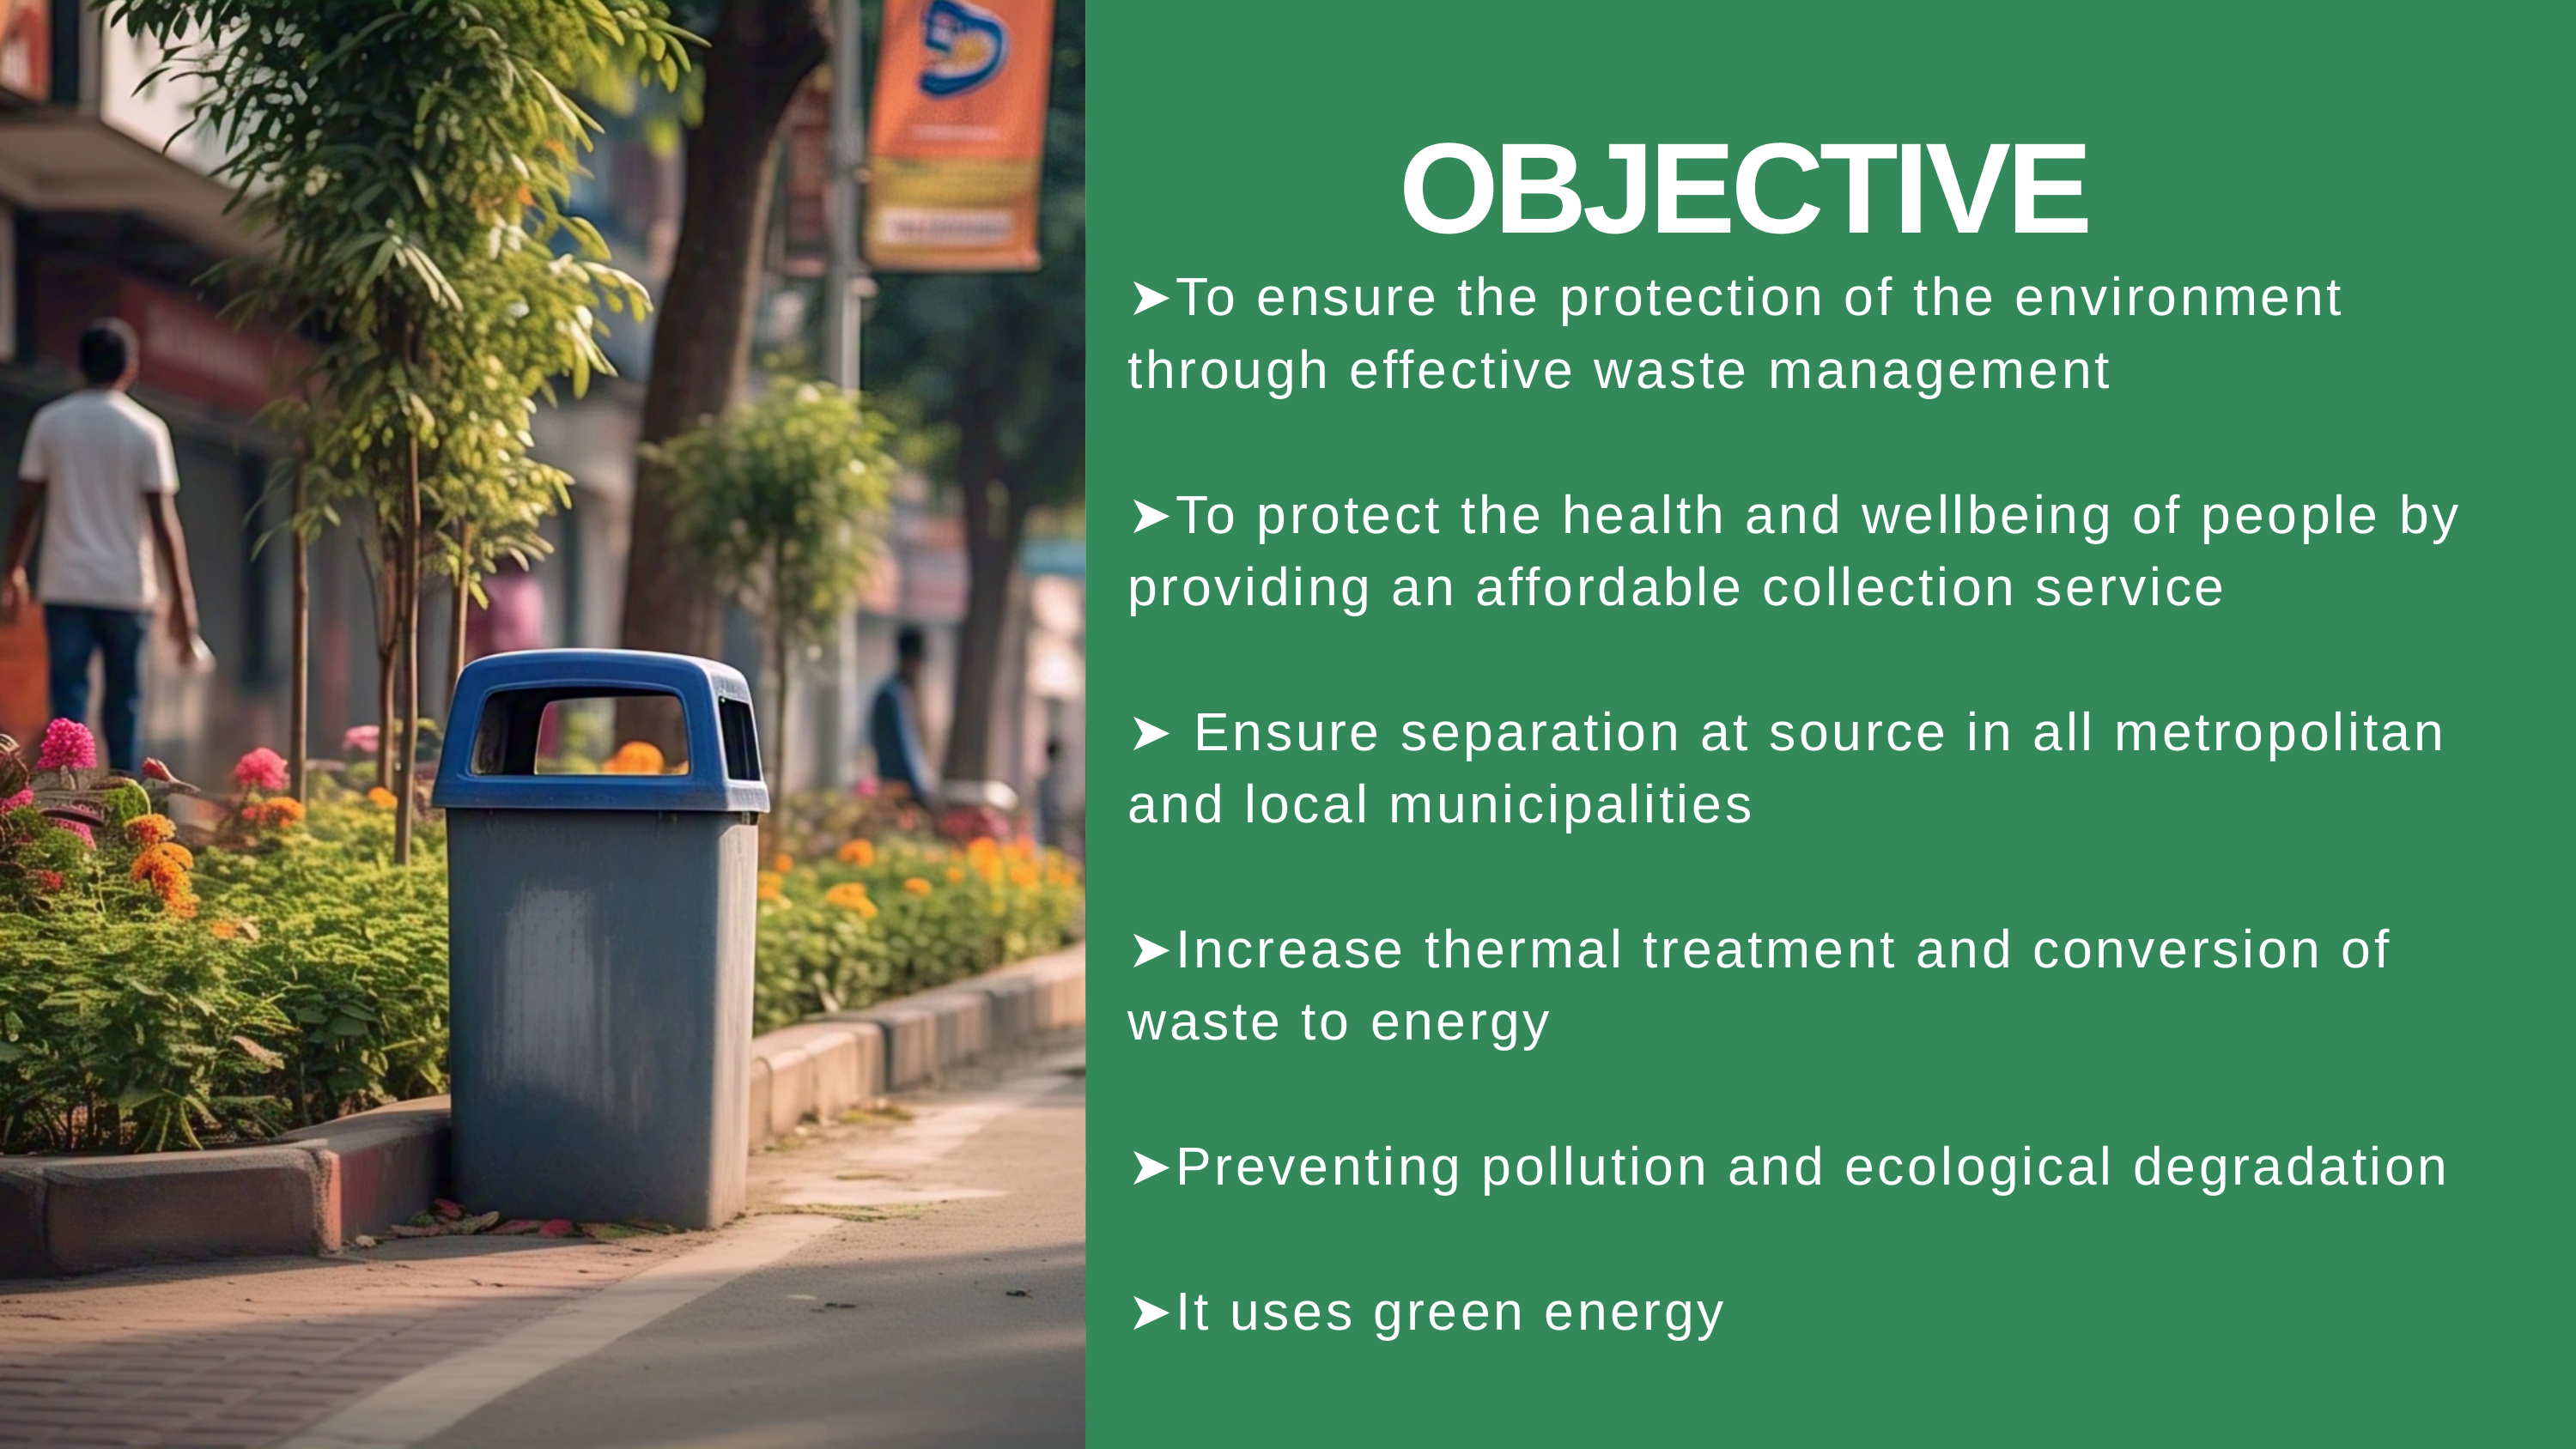

OBJECTIVE
➤To ensure the protection of the environment through effective waste management

➤To protect the health and wellbeing of people by providing an affordable collection service

➤ Ensure separation at source in all metropolitan and local municipalities

➤Increase thermal treatment and conversion of waste to energy

➤Preventing pollution and ecological degradation

➤It uses green energy